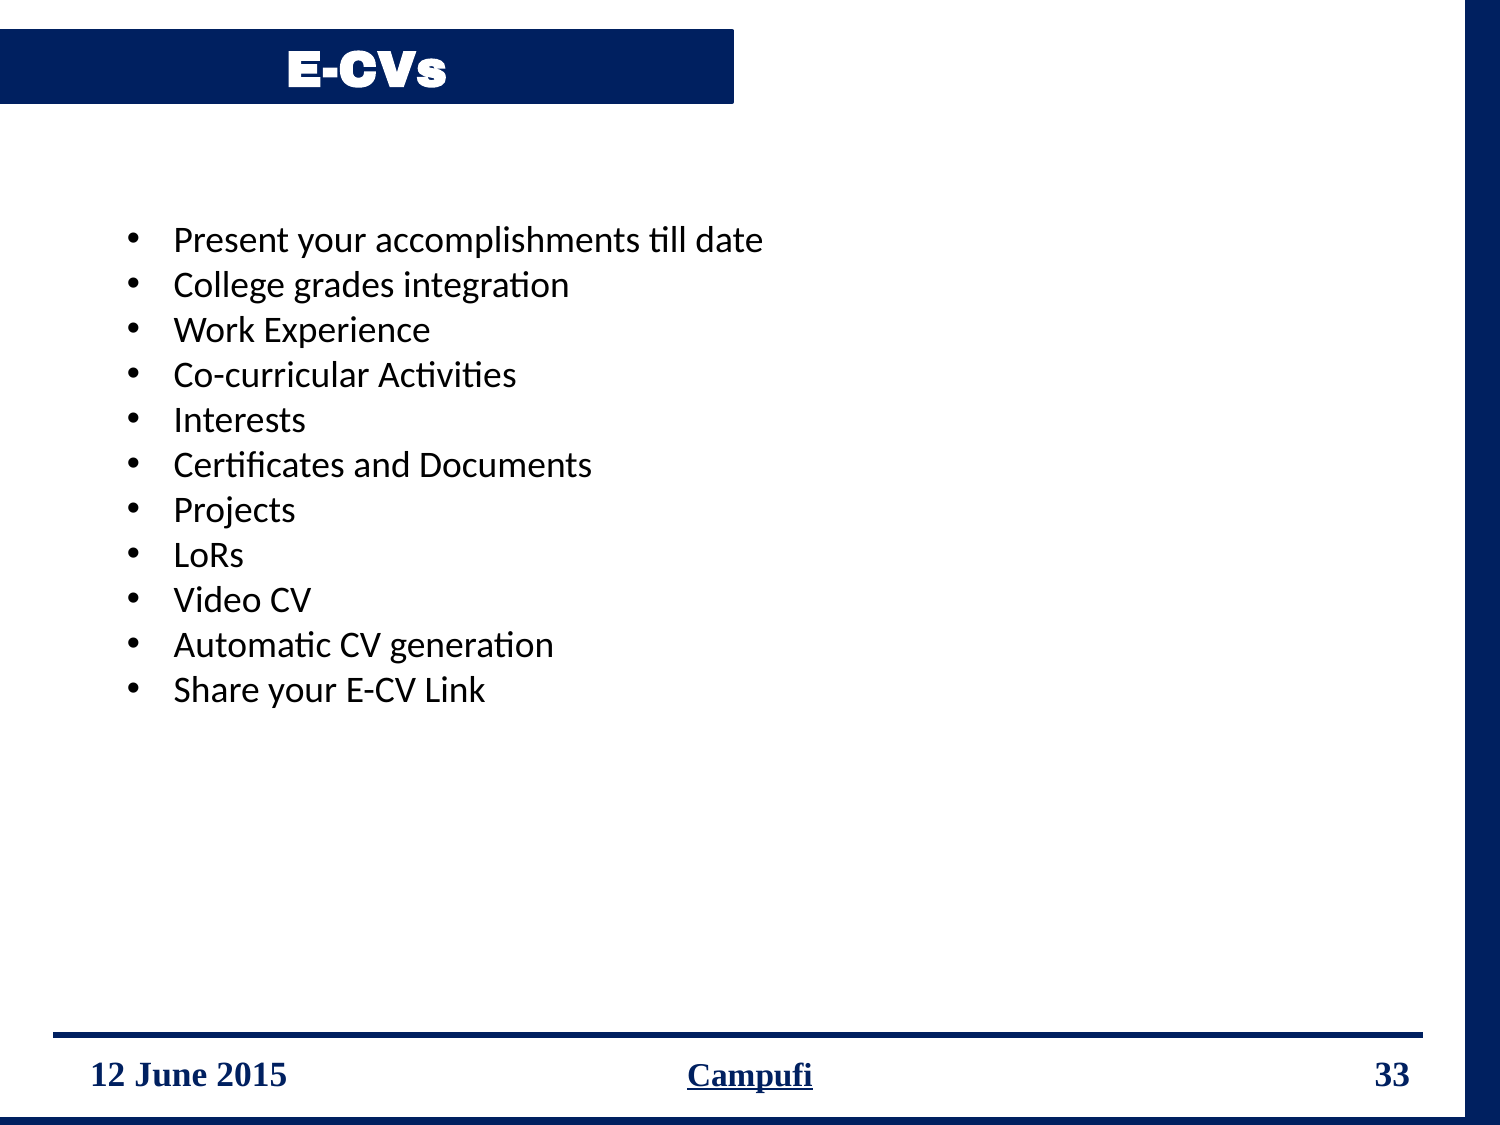

E-CVs

Present your accomplishments till date
College grades integration
Work Experience
Co-curricular Activities
Interests
Certificates and Documents
Projects
LoRs
Video CV
Automatic CV generation
Share your E-CV Link

12 June 2015
Campufi
33